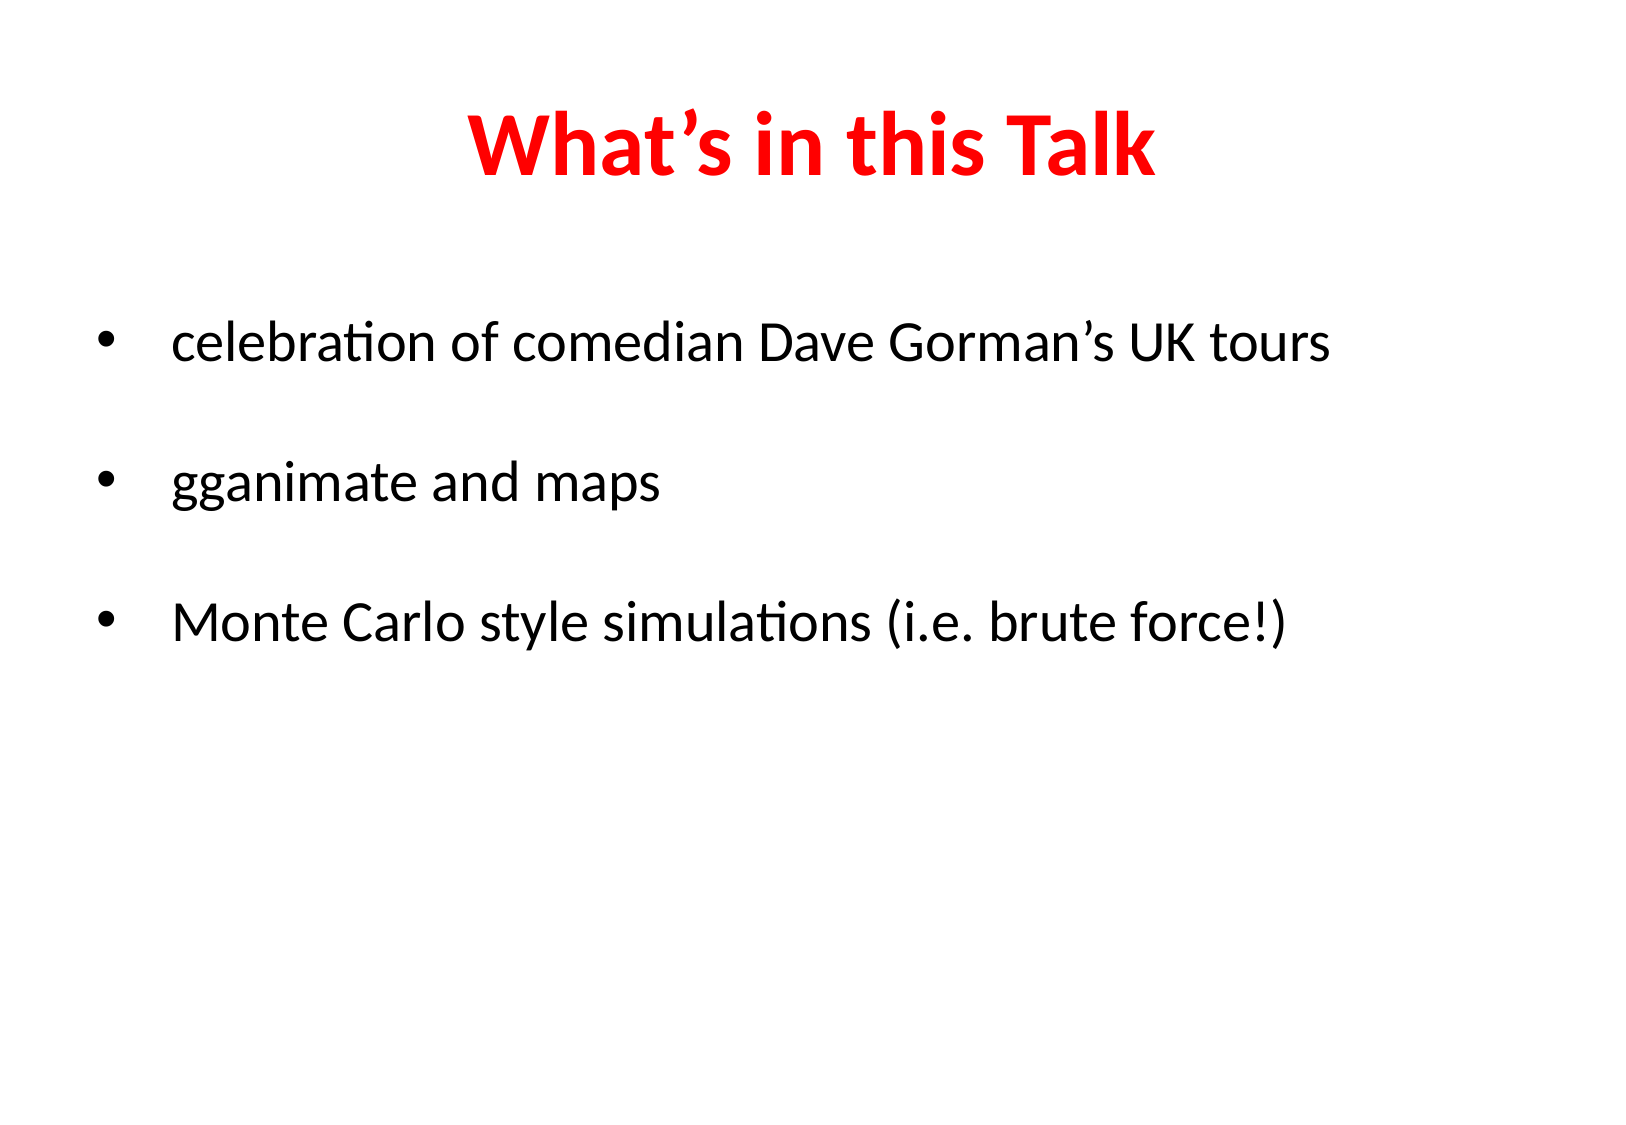

# What’s in this Talk
celebration of comedian Dave Gorman’s UK tours

gganimate and maps

Monte Carlo style simulations (i.e. brute force!)